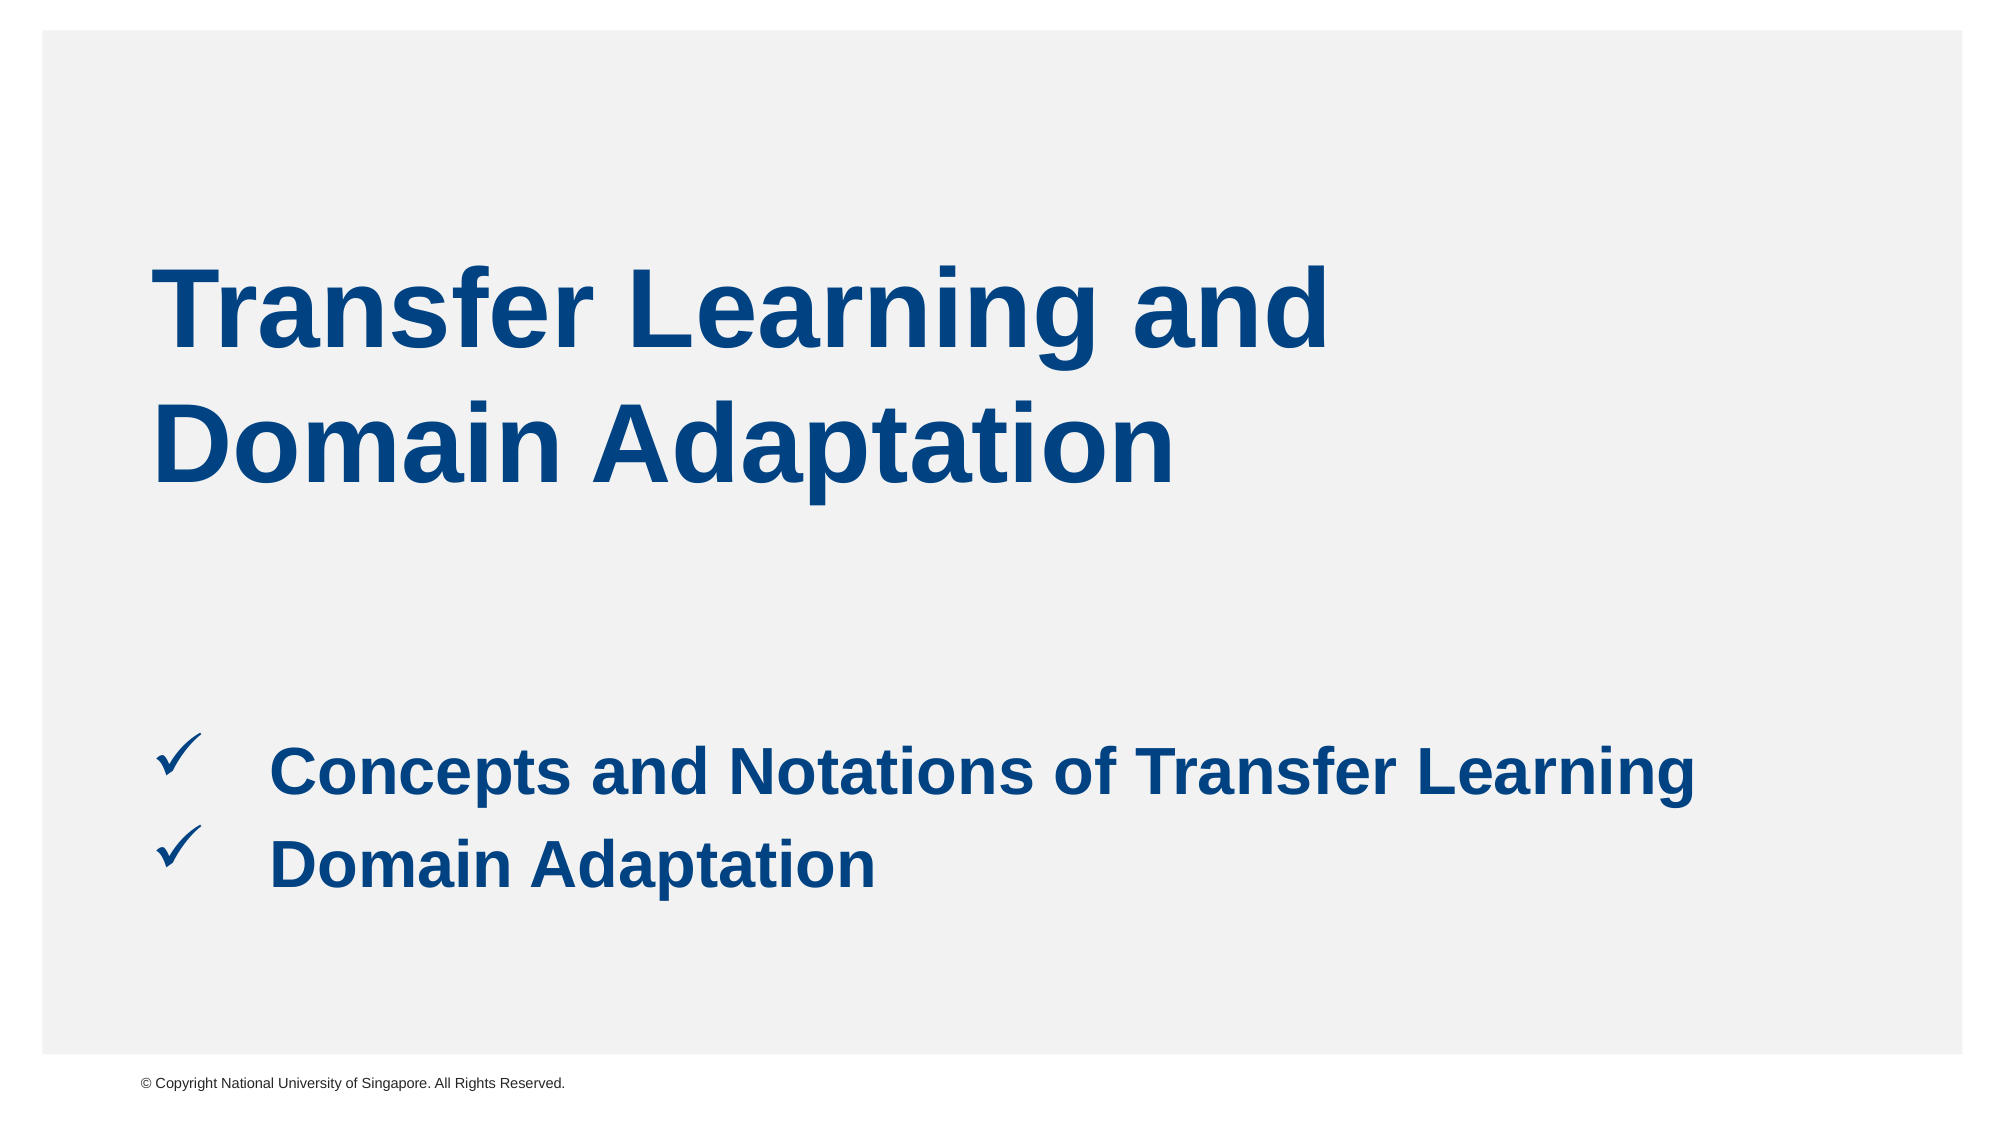

# Transfer Learning and Domain Adaptation
Concepts and Notations of Transfer Learning
Domain Adaptation